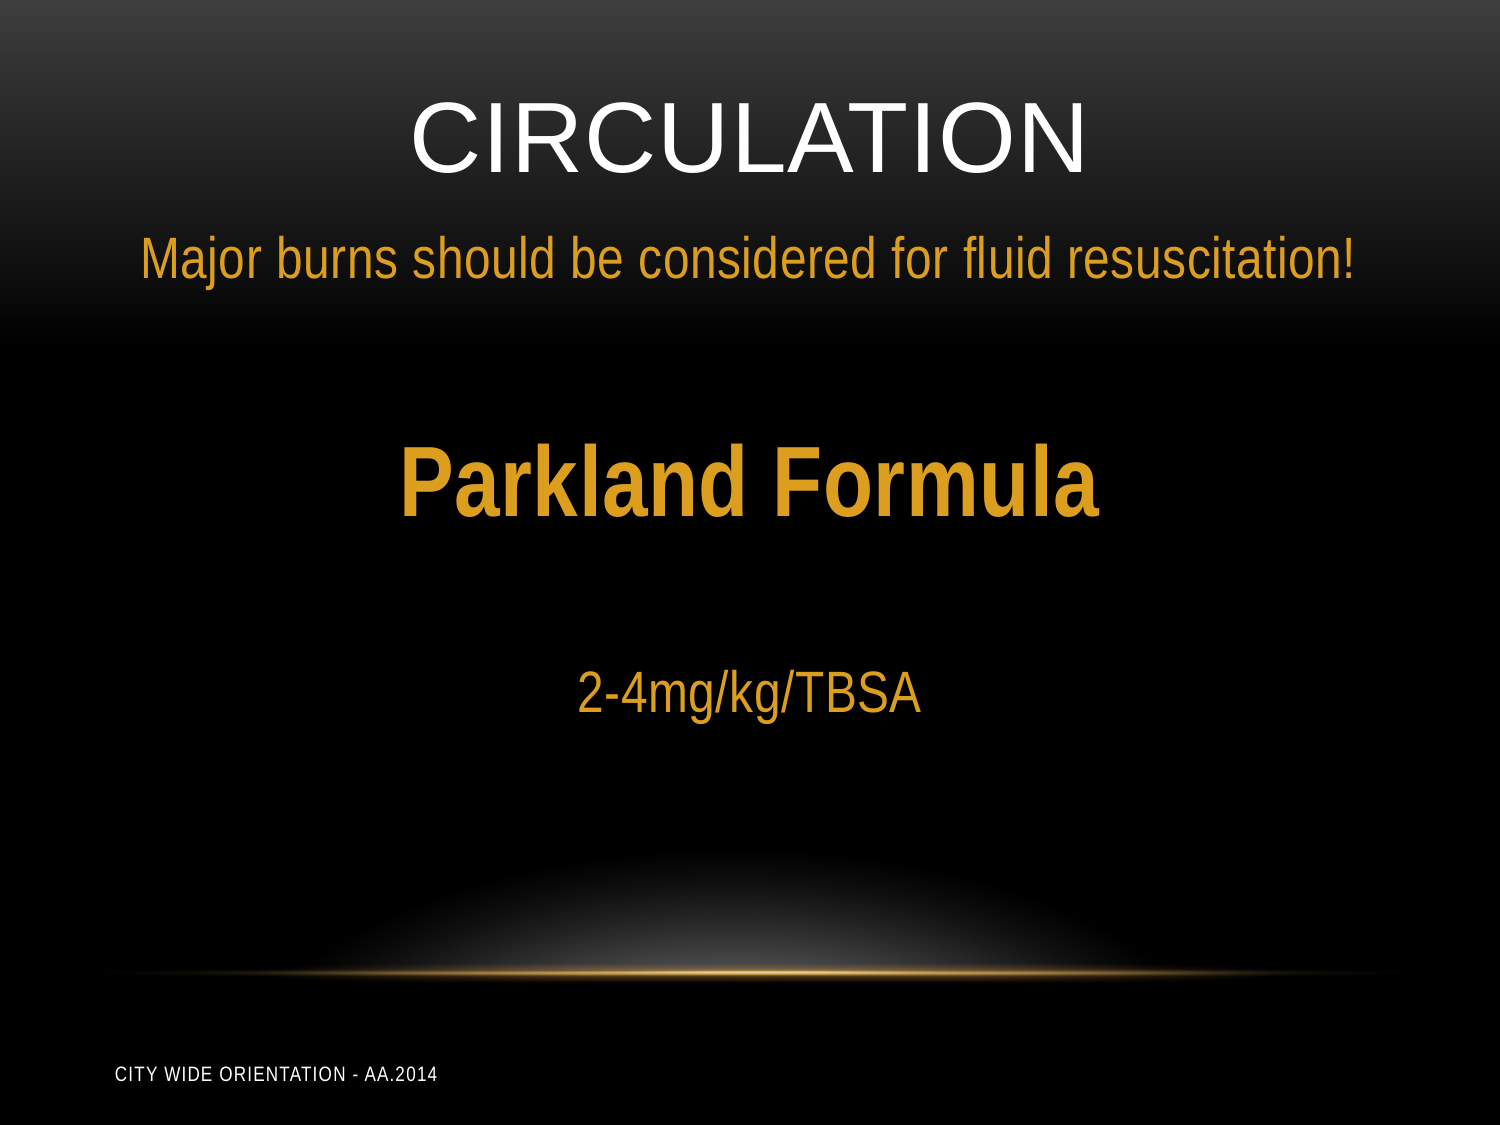

# CIRCULATION
Major burns should be considered for fluid resuscitation!

Parkland Formula

2-4mg/kg/TBSA
City Wide Orientation - AA.2014